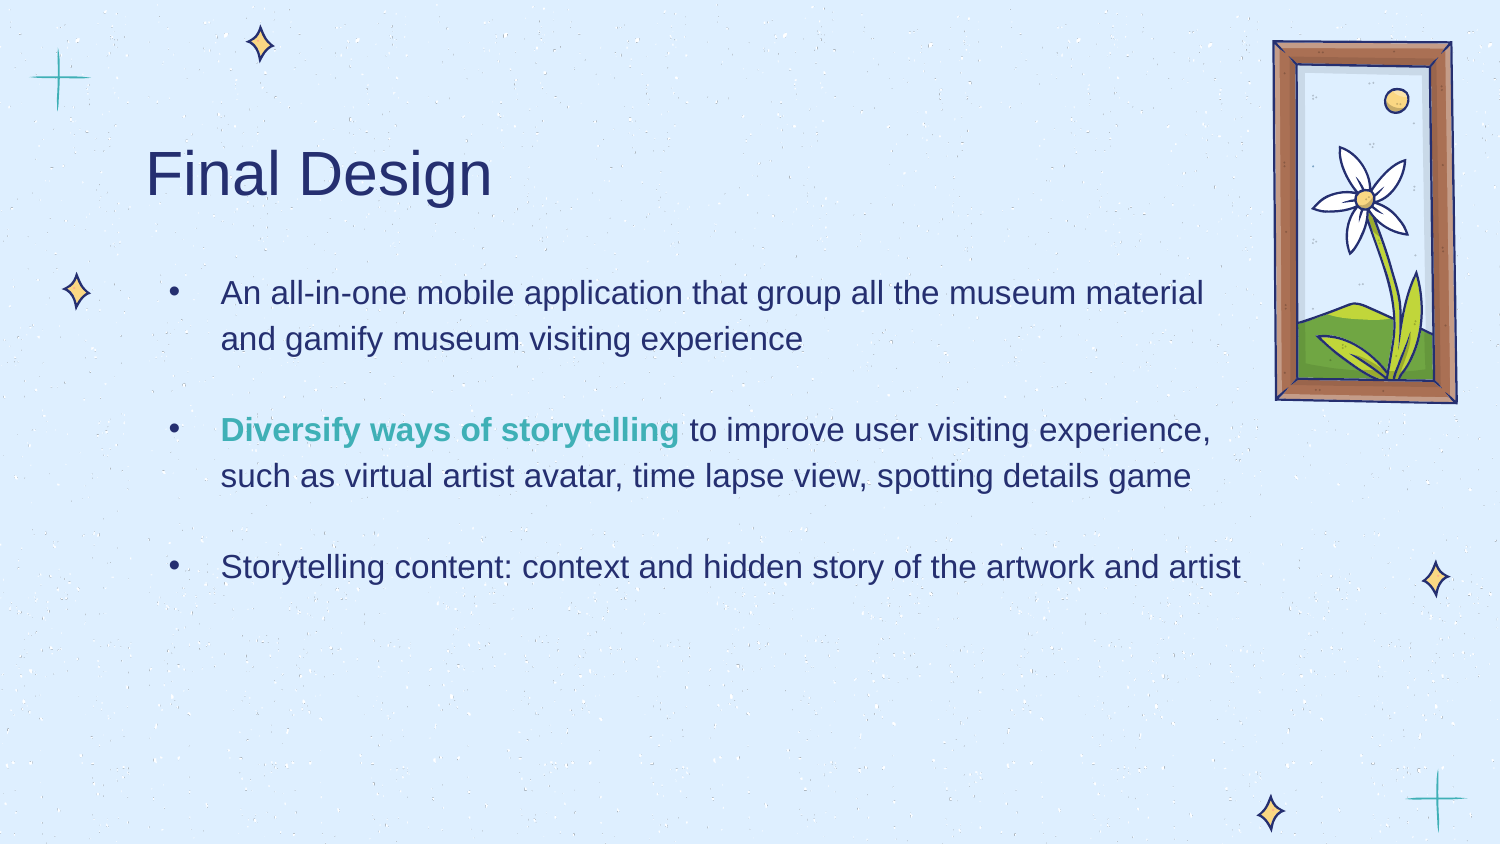

# Final Design
An all-in-one mobile application that group all the museum material and gamify museum visiting experience

Diversify ways of storytelling to improve user visiting experience, such as virtual artist avatar, time lapse view, spotting details game

Storytelling content: context and hidden story of the artwork and artist